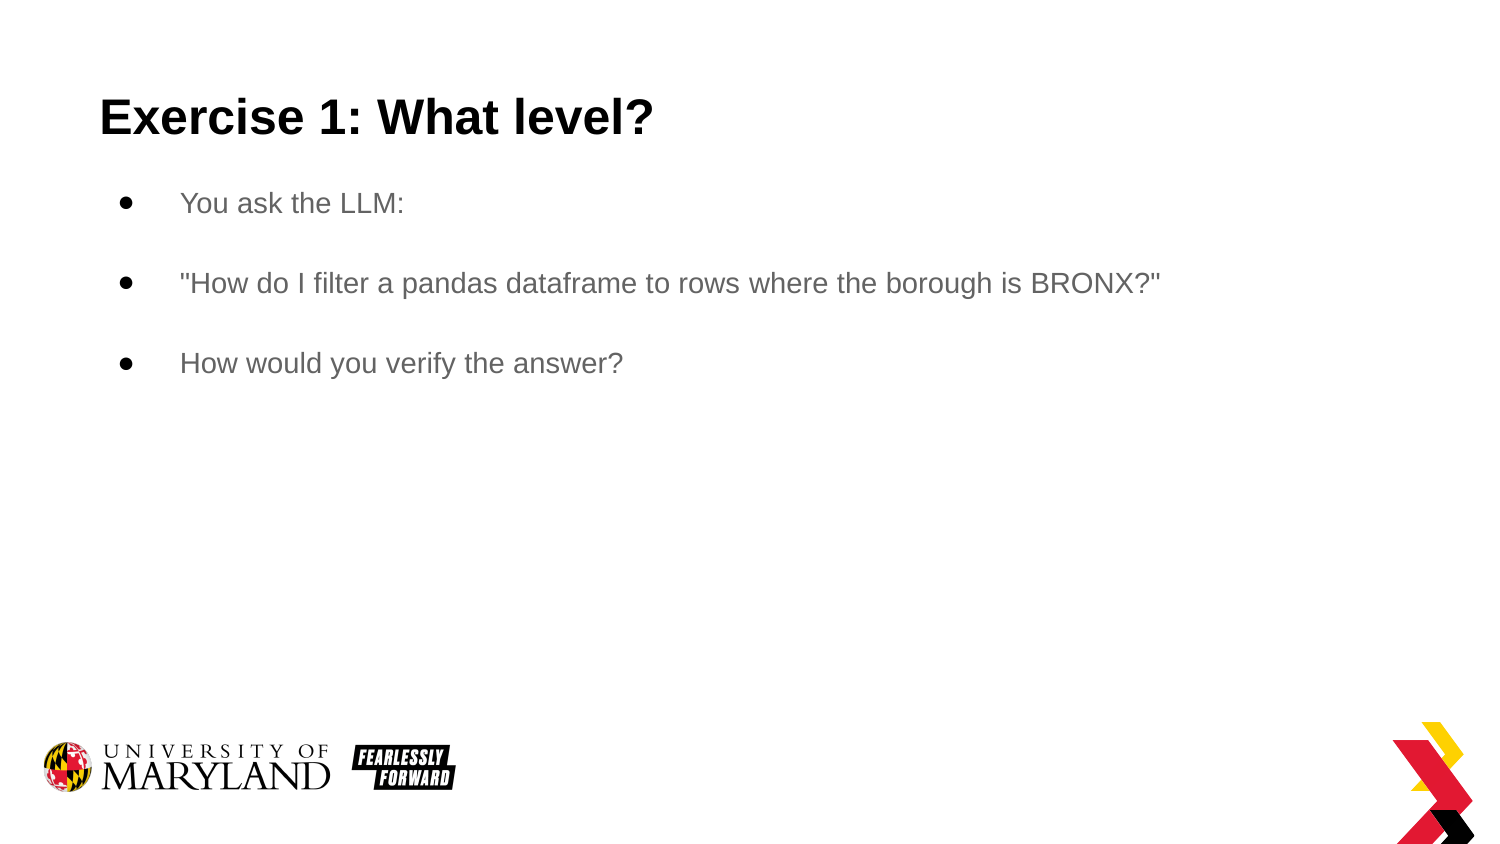

# Exercise 1: What level?
You ask the LLM:

"How do I filter a pandas dataframe to rows where the borough is BRONX?"

How would you verify the answer?